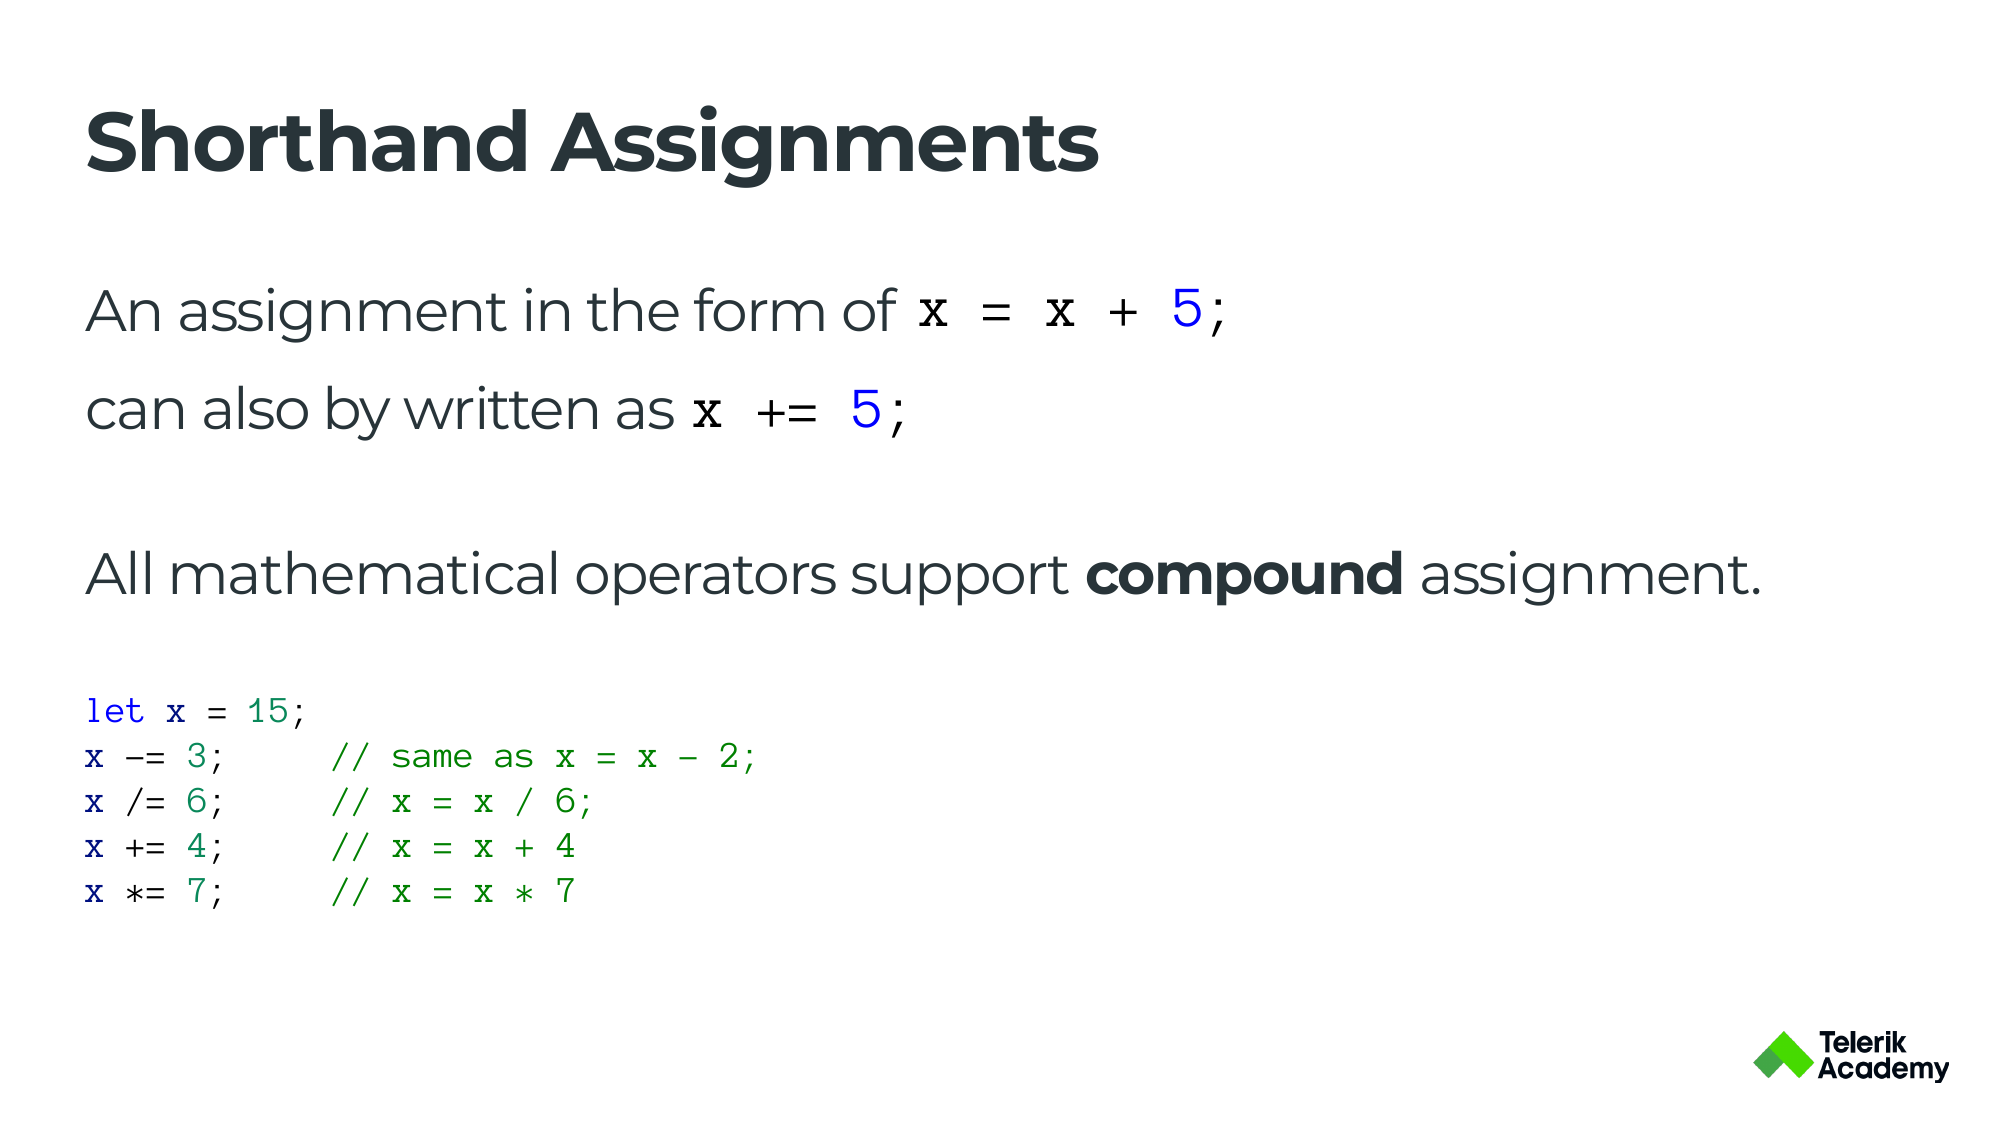

# Shorthand Assignments
x = x + 5;
An assignment in the form of

can also by written as

All mathematical operators support compound assignment.

x += 5;
let x = 15;
x -= 3;     // same as x = x - 2;
x /= 6;     // x = x / 6;
x += 4;     // x = x + 4
x *= 7;     // x = x * 7